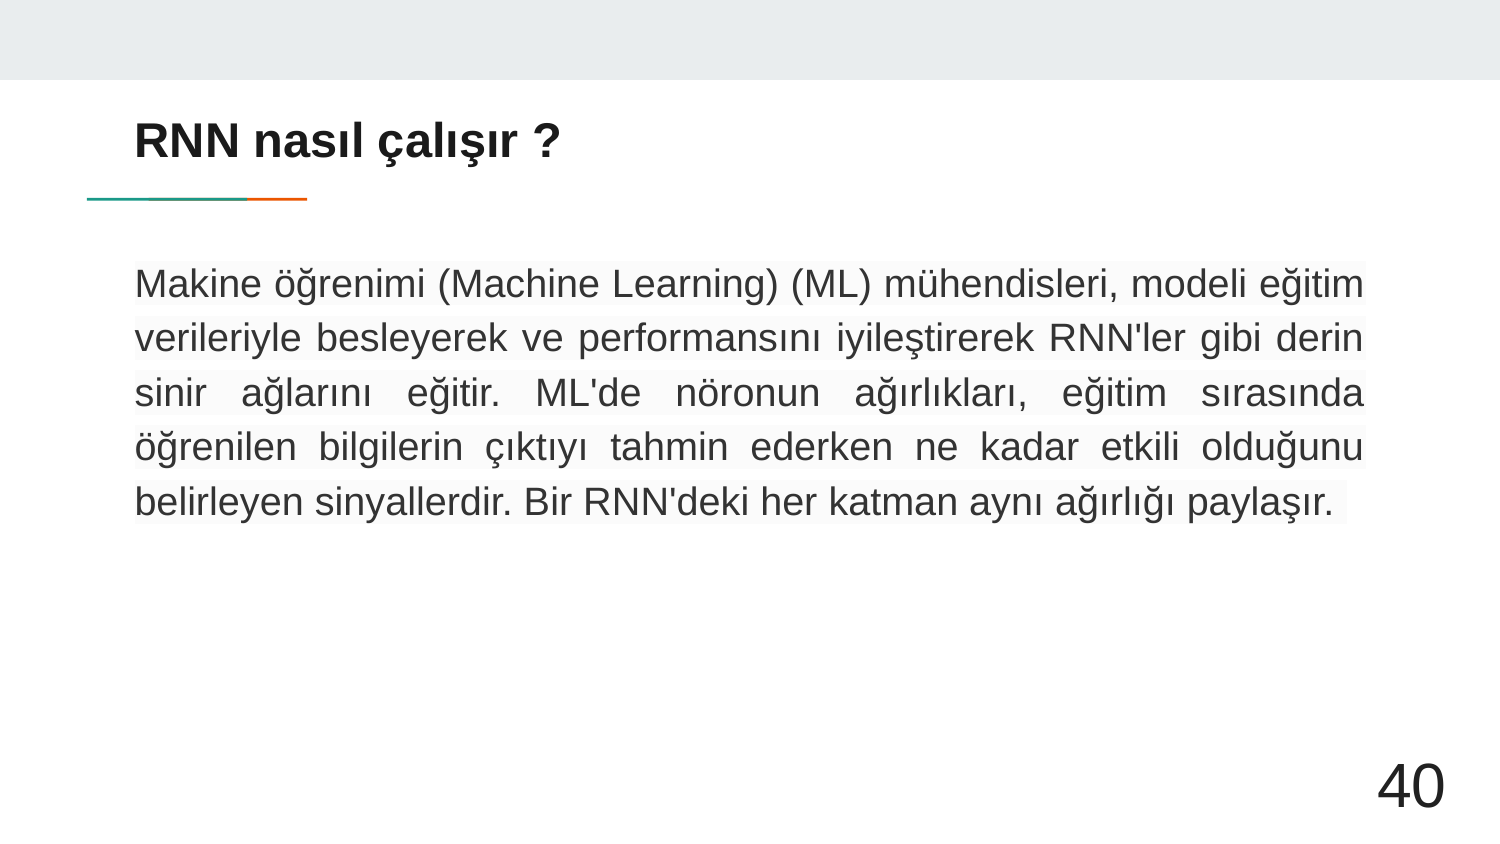

# RNN nasıl çalışır ?
Makine öğrenimi (Machine Learning) (ML) mühendisleri, modeli eğitim verileriyle besleyerek ve performansını iyileştirerek RNN'ler gibi derin sinir ağlarını eğitir. ML'de nöronun ağırlıkları, eğitim sırasında öğrenilen bilgilerin çıktıyı tahmin ederken ne kadar etkili olduğunu belirleyen sinyallerdir. Bir RNN'deki her katman aynı ağırlığı paylaşır.
40